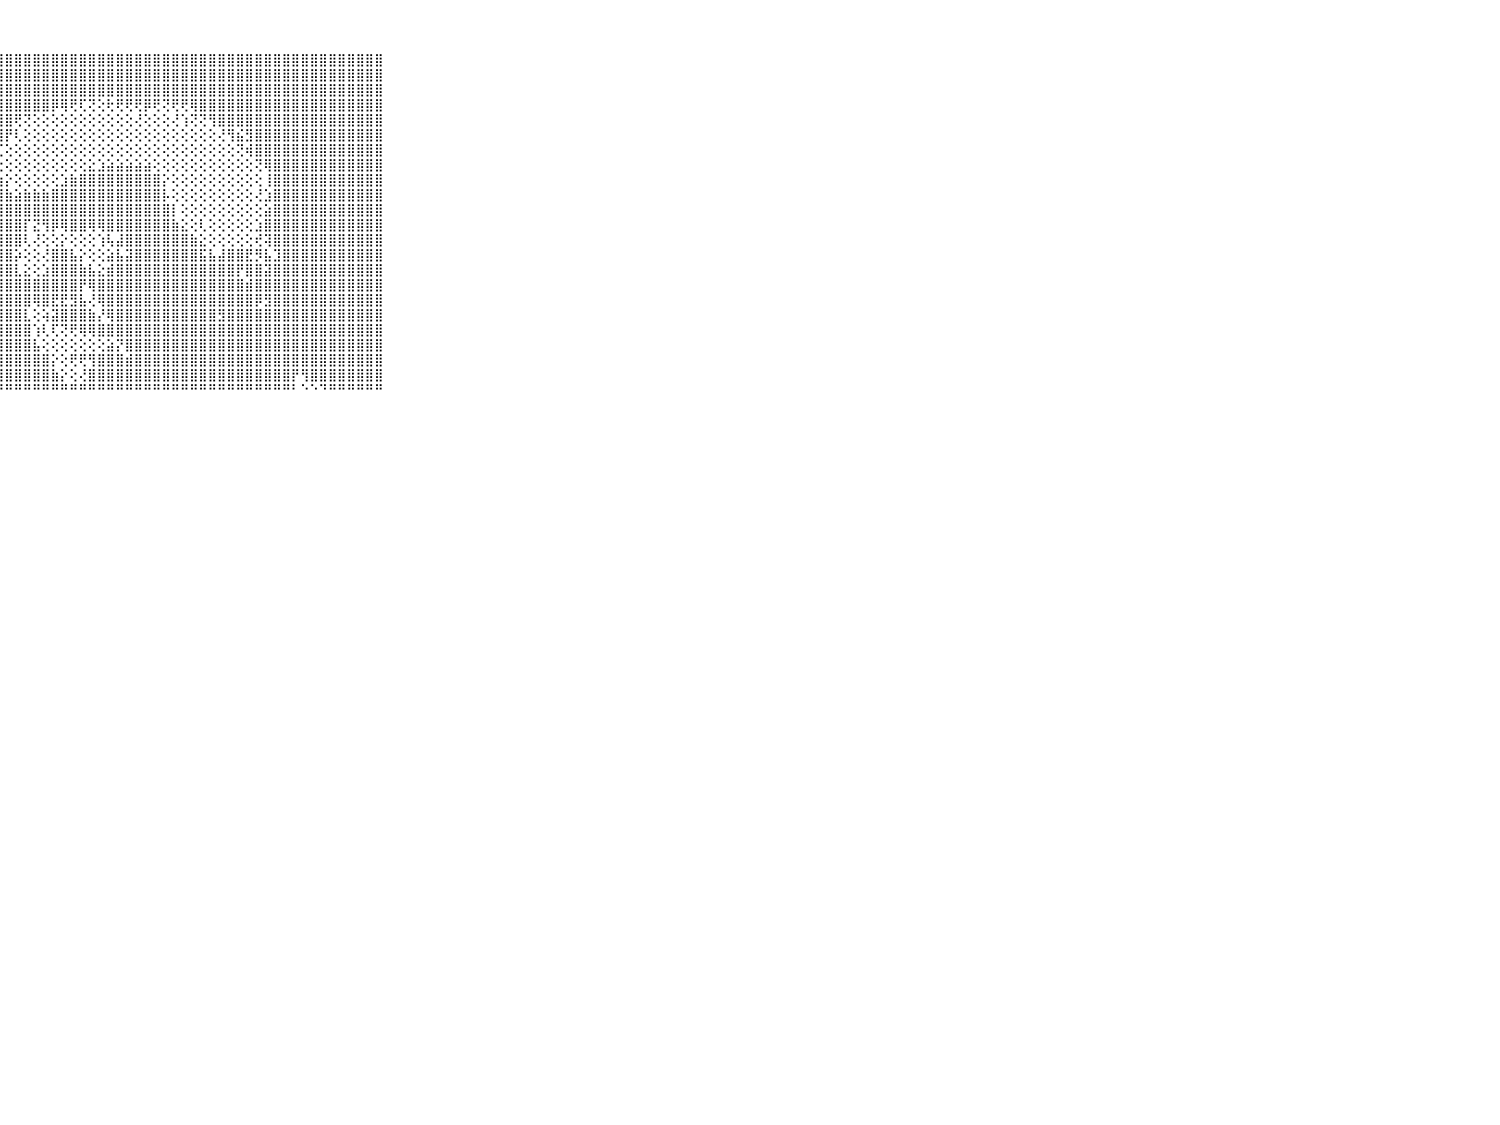

⠀⠀⠀⠀⠀⠀⠀⠀⠀⠀⠀⣿⣿⣿⣿⣿⣿⣿⣿⣿⣿⣿⣿⣿⣿⣿⣿⣿⣿⣿⣿⣿⣿⣿⣿⣿⣿⣿⣿⣿⣿⣿⣿⣿⣿⣿⣿⣿⣿⣿⣿⣿⣿⣿⣿⣿⣿⣿⣿⣿⣿⣿⣿⣿⣿⣿⣿⣿⣿⠀⠀⠀⠀⠀⠀⠀⠀⠀⠀⠀⠀
⠀⠀⠀⠀⠀⠀⠀⠀⠀⠀⠀⣿⣿⣿⣿⣿⣿⣿⣿⣿⣿⣿⣿⣿⣿⣿⣿⣿⣿⣿⣿⣿⣿⣿⣿⣿⣿⣿⣿⣿⣿⣿⣿⣿⣿⣿⣿⣿⣿⣿⣿⣿⣿⣿⣿⣿⣿⣿⣿⣿⣿⣿⣿⣿⣿⣿⣿⣿⣿⠀⠀⠀⠀⠀⠀⠀⠀⠀⠀⠀⠀
⠀⠀⠀⠀⠀⠀⠀⠀⠀⠀⠀⣿⣿⣿⣿⣿⣿⣿⣿⣿⣿⣿⣿⣿⣿⣿⣿⣿⣿⣿⣿⣿⣿⣿⣿⣿⣿⣿⣿⣿⣿⣿⣿⣿⣿⣿⣿⣿⣿⣿⣿⣿⣿⣿⣿⣿⣿⣿⣿⣿⣿⣿⣿⣿⣿⣿⣿⣿⣿⠀⠀⠀⠀⠀⠀⠀⠀⠀⠀⠀⠀
⠀⠀⠀⠀⠀⠀⠀⠀⠀⠀⠀⣿⣿⣿⣿⣿⣿⣿⣿⣿⣿⣿⣿⣿⣿⣿⣿⣿⣿⣿⣿⣿⣿⡿⢿⢟⢏⢝⢕⢗⢟⢟⢟⡿⢟⢝⢟⢟⢿⣿⣿⣿⣿⣿⣿⣿⣿⣿⣿⣿⣿⣿⣿⣿⣿⣿⣿⣿⣿⠀⠀⠀⠀⠀⠀⠀⠀⠀⠀⠀⠀
⠀⠀⠀⠀⠀⠀⠀⠀⠀⠀⠀⣿⣿⣿⣿⣿⣿⣿⣿⣿⣿⣿⣿⣿⣿⣿⣿⣿⣿⢟⢝⢕⢕⢕⢕⢕⢕⢕⢕⢕⢕⢕⢜⢕⢕⢕⢜⢱⢝⢝⢻⣿⣿⣿⣿⣿⣿⣿⣿⣿⣿⣿⣿⣿⣿⣿⣿⣿⣿⠀⠀⠀⠀⠀⠀⠀⠀⠀⠀⠀⠀
⠀⠀⠀⠀⠀⠀⠀⠀⠀⠀⠀⣿⣿⣿⣿⣿⣿⣿⣿⣿⣿⣿⣿⣿⣿⣿⣿⣿⡟⢇⢕⢕⢕⢕⢕⢕⢕⢕⢕⢕⢕⢕⢕⢕⢕⢕⢕⢕⢕⢕⢕⢜⢻⣮⣻⣿⣿⣿⣿⣿⣿⣿⣿⣿⣿⣿⣿⣿⣿⠀⠀⠀⠀⠀⠀⠀⠀⠀⠀⠀⠀
⠀⠀⠀⠀⠀⠀⠀⠀⠀⠀⠀⣿⣿⣿⣿⣿⣿⣿⣿⣿⣿⣿⣿⣿⣿⣿⡟⢏⢕⢕⢕⢕⢕⢕⢕⢕⢕⢕⢕⢕⢕⢕⢕⢕⢕⢕⢕⢕⢕⢕⢕⢕⢕⢝⢾⣿⣿⣿⣿⣿⣿⣿⣿⣿⣿⣿⣿⣿⣿⠀⠀⠀⠀⠀⠀⠀⠀⠀⠀⠀⠀
⠀⠀⠀⠀⠀⠀⠀⠀⠀⠀⠀⣿⣿⣿⣿⣿⣿⣿⣿⣿⣿⣿⣿⣿⣿⣿⣷⢕⢕⢕⢕⢕⢕⢕⢕⢕⢕⣕⣱⣵⣵⣵⣵⣵⢕⢕⢕⢕⢕⢕⢕⢕⢕⢕⢕⢝⢿⣿⣿⣿⣿⣿⣿⣿⣿⣿⣿⣿⣿⠀⠀⠀⠀⠀⠀⠀⠀⠀⠀⠀⠀
⠀⠀⠀⠀⠀⠀⠀⠀⠀⠀⠀⣿⣿⣿⣿⣿⣿⣿⣿⣿⣿⣿⣿⣿⣿⣿⣿⣷⡕⢕⢕⢕⢕⢕⣱⣷⣿⣿⣿⣿⣿⣿⣿⣿⣿⡕⢕⢕⢕⢕⢕⢕⢕⢕⢕⢕⢸⣿⣿⣿⣿⣿⣿⣿⣿⣿⣿⣿⣿⠀⠀⠀⠀⠀⠀⠀⠀⠀⠀⠀⠀
⠀⠀⠀⠀⠀⠀⠀⠀⠀⠀⠀⣿⣿⣿⣿⣿⣿⣿⣿⣿⣿⣿⣿⣿⣿⣿⣿⣿⣷⣵⣷⣷⣷⣿⣿⣿⣿⣿⣿⣿⣿⣿⣿⣿⣿⡧⢕⢕⢕⢕⢕⢕⢕⢕⢕⢜⣱⣿⣿⣿⣿⣿⣿⣿⣿⣿⣿⣿⣿⠀⠀⠀⠀⠀⠀⠀⠀⠀⠀⠀⠀
⠀⠀⠀⠀⠀⠀⠀⠀⠀⠀⠀⣿⣿⣿⣿⣿⣿⣿⣿⣿⣿⣿⣿⣿⣿⣿⣿⣿⣿⣿⣿⣿⣿⣿⣿⣿⣿⣿⣿⣿⣿⣿⣿⣿⣿⣿⡇⢕⢕⢕⢕⢕⢕⢕⢕⢕⣵⣿⣿⣿⣿⣿⣿⣿⣿⣿⣿⣿⣿⠀⠀⠀⠀⠀⠀⠀⠀⠀⠀⠀⠀
⠀⠀⠀⠀⠀⠀⠀⠀⠀⠀⠀⣿⣿⣿⣿⣿⣿⣿⣿⣿⣿⣿⣿⣿⣿⣿⣿⣿⣿⣿⡏⣝⢻⡿⢿⣿⣿⢿⢿⣿⣿⣿⣿⣿⣿⣿⣷⣕⢕⢇⢕⢕⢕⢕⢕⣱⣿⣿⣿⣿⣿⣿⣿⣿⣿⣿⣿⣿⣿⠀⠀⠀⠀⠀⠀⠀⠀⠀⠀⠀⠀
⠀⠀⠀⠀⠀⠀⠀⠀⠀⠀⠀⣿⣿⣿⣿⣿⣿⣿⣿⣿⣿⣿⣿⣿⣿⣿⣿⣿⣿⣿⢇⢜⢕⢕⡕⢕⢕⢕⢱⢧⣼⣿⣿⣿⣿⣿⣿⣿⣷⣕⢕⢕⢕⢕⢕⢞⢽⣿⣿⣿⣿⣿⣿⣿⣿⣿⣿⣿⣿⠀⠀⠀⠀⠀⠀⠀⠀⠀⠀⠀⠀
⠀⠀⠀⠀⠀⠀⠀⠀⠀⠀⠀⣿⣿⣿⣿⣿⣿⣿⣿⣿⣿⣿⣿⣿⣿⣿⣿⣿⣿⡵⢕⢕⢜⣿⣿⣧⡕⢕⢕⣵⣧⣽⣿⣿⣿⣿⣿⣿⣿⣯⣧⣼⣿⣿⣟⡻⣧⣹⣿⣿⣿⣿⣿⣿⣿⣿⣿⣿⣿⠀⠀⠀⠀⠀⠀⠀⠀⠀⠀⠀⠀
⠀⠀⠀⠀⠀⠀⠀⠀⠀⠀⠀⣿⣿⣿⣿⣿⣿⣿⣿⣿⣿⣿⣿⣿⣿⣿⣿⣿⣿⣇⣕⢕⣱⣿⣿⣿⣷⣧⣕⣾⣿⣿⣿⣿⣿⣿⣿⣿⣿⣿⣿⣿⣿⡟⣿⣿⣽⣿⣿⣿⣿⣿⣿⣿⣿⣿⣿⣿⣿⠀⠀⠀⠀⠀⠀⠀⠀⠀⠀⠀⠀
⠀⠀⠀⠀⠀⠀⠀⠀⠀⠀⠀⣿⣿⣿⣿⣿⣿⣿⣿⣿⣿⣿⣿⣿⣿⣿⣿⣿⣿⣿⣿⣿⣿⣿⣿⣿⡟⢿⣿⣿⣿⣿⣿⣿⣿⣿⣿⣿⣿⣿⣿⣿⣿⣿⣾⣿⣿⣿⣿⣿⣿⣿⣿⣿⣿⣿⣿⣿⣿⠀⠀⠀⠀⠀⠀⠀⠀⠀⠀⠀⠀
⠀⠀⠀⠀⠀⠀⠀⠀⠀⠀⠀⣿⣿⣿⣿⣿⣿⣿⣿⣿⣿⣿⣿⣿⣿⣿⣿⣿⣿⣿⣿⢿⣿⣟⣟⣻⣧⢜⢿⣿⣿⣿⣿⣿⣿⣿⣿⣿⣿⣿⣿⣿⣿⣿⣿⡿⣻⣿⣿⣿⣿⣿⣿⣿⣿⣿⣿⣿⣿⠀⠀⠀⠀⠀⠀⠀⠀⠀⠀⠀⠀
⠀⠀⠀⠀⠀⠀⠀⠀⠀⠀⠀⣿⣿⣿⣿⣿⣿⣿⣿⣿⣿⣿⣿⣿⣿⣿⣿⣿⣿⣿⣇⢕⢵⣽⣿⣿⣿⣷⡜⢿⣿⣿⣿⣿⣿⣿⣿⣿⣿⣿⣿⣻⣿⣿⣿⣿⣿⣿⣿⣿⣿⣿⣿⣿⣿⣿⣿⣿⣿⠀⠀⠀⠀⠀⠀⠀⠀⠀⠀⠀⠀
⠀⠀⠀⠀⠀⠀⠀⠀⠀⠀⠀⣿⣿⣿⣿⣿⡟⣿⣿⣿⣿⣿⣿⣿⣿⣿⣿⣿⣿⣿⣿⢱⢇⢏⢝⢟⢿⢿⣿⣿⣿⣿⣿⣿⣿⣿⣿⣿⣿⣿⣿⣿⣿⣿⣿⣿⣿⣿⣿⣿⣿⣿⣿⣿⣿⣿⣿⣿⣿⠀⠀⠀⠀⠀⠀⠀⠀⠀⠀⠀⠀
⠀⠀⠀⠀⠀⠀⠀⠀⠀⠀⠀⣿⣿⣿⡏⢜⣽⣮⣸⣿⡿⢻⢿⣿⣿⣿⣿⣿⣿⣿⣿⣧⢕⢕⢕⢕⢕⢕⢕⣵⡝⣿⣿⣿⣿⣿⣿⣿⣿⣿⣿⣿⣿⣿⣿⣿⣿⣿⣿⣿⣿⣿⣿⣿⣿⣿⣿⣿⣿⠀⠀⠀⠀⠀⠀⠀⠀⠀⠀⠀⠀
⠀⠀⠀⠀⠀⠀⠀⠀⠀⠀⠀⣿⣿⡿⢕⢺⣿⣿⣪⣿⣿⢝⣽⣿⣿⣿⣿⣿⣿⣿⣿⣿⣿⡕⢕⢟⢟⢻⣿⣿⣿⣾⣿⣿⣿⣿⣿⣿⣿⣿⣿⣿⣿⣿⣿⣿⣿⣿⣿⣿⣿⣿⣿⣿⣿⣿⣿⣿⣿⠀⠀⠀⠀⠀⠀⠀⠀⠀⠀⠀⠀
⠀⠀⠀⠀⠀⠀⠀⠀⠀⠀⠀⣿⣿⡯⢕⢸⣾⣿⣿⣿⣟⢗⣿⣿⣿⣿⣿⣿⣿⣿⣿⣿⣿⣷⡕⢕⢜⣿⣿⣿⣿⣿⣿⣿⣿⣿⣿⣿⣿⣿⣿⣿⣿⣿⣿⣿⣿⣿⣿⡟⢻⣿⣿⣿⣿⣿⣿⣿⣿⠀⠀⠀⠀⠀⠀⠀⠀⠀⠀⠀⠀
⠀⠀⠀⠀⠀⠀⠀⠀⠀⠀⠀⠛⠛⠋⠑⠑⠛⠛⠛⠛⠃⠑⠛⠛⠛⠛⠛⠛⠛⠛⠛⠛⠛⠛⠛⠛⠛⠛⠛⠛⠛⠛⠛⠛⠛⠛⠛⠛⠛⠛⠛⠛⠛⠛⠛⠛⠛⠛⠛⠃⠑⠑⠙⠛⠛⠛⠛⠛⠛⠀⠀⠀⠀⠀⠀⠀⠀⠀⠀⠀⠀